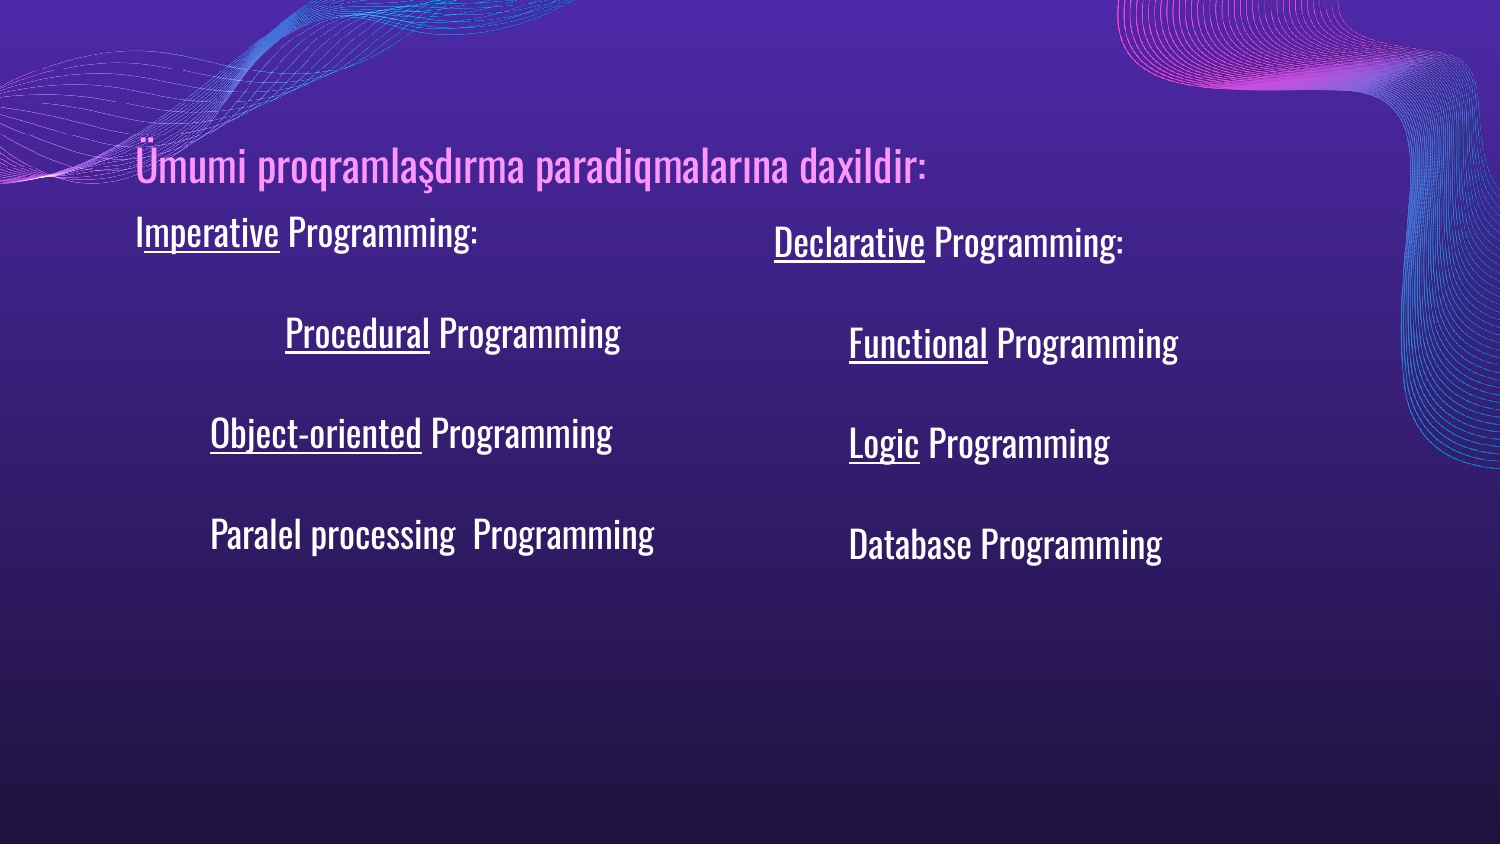

# Ümumi proqramlaşdırma paradiqmalarına daxildir:

Imperative Programming:

	Procedural Programming

Object-oriented Programming

Paralel processing  Programming

Declarative Programming:

Functional Programming

Logic Programming

Database Programming